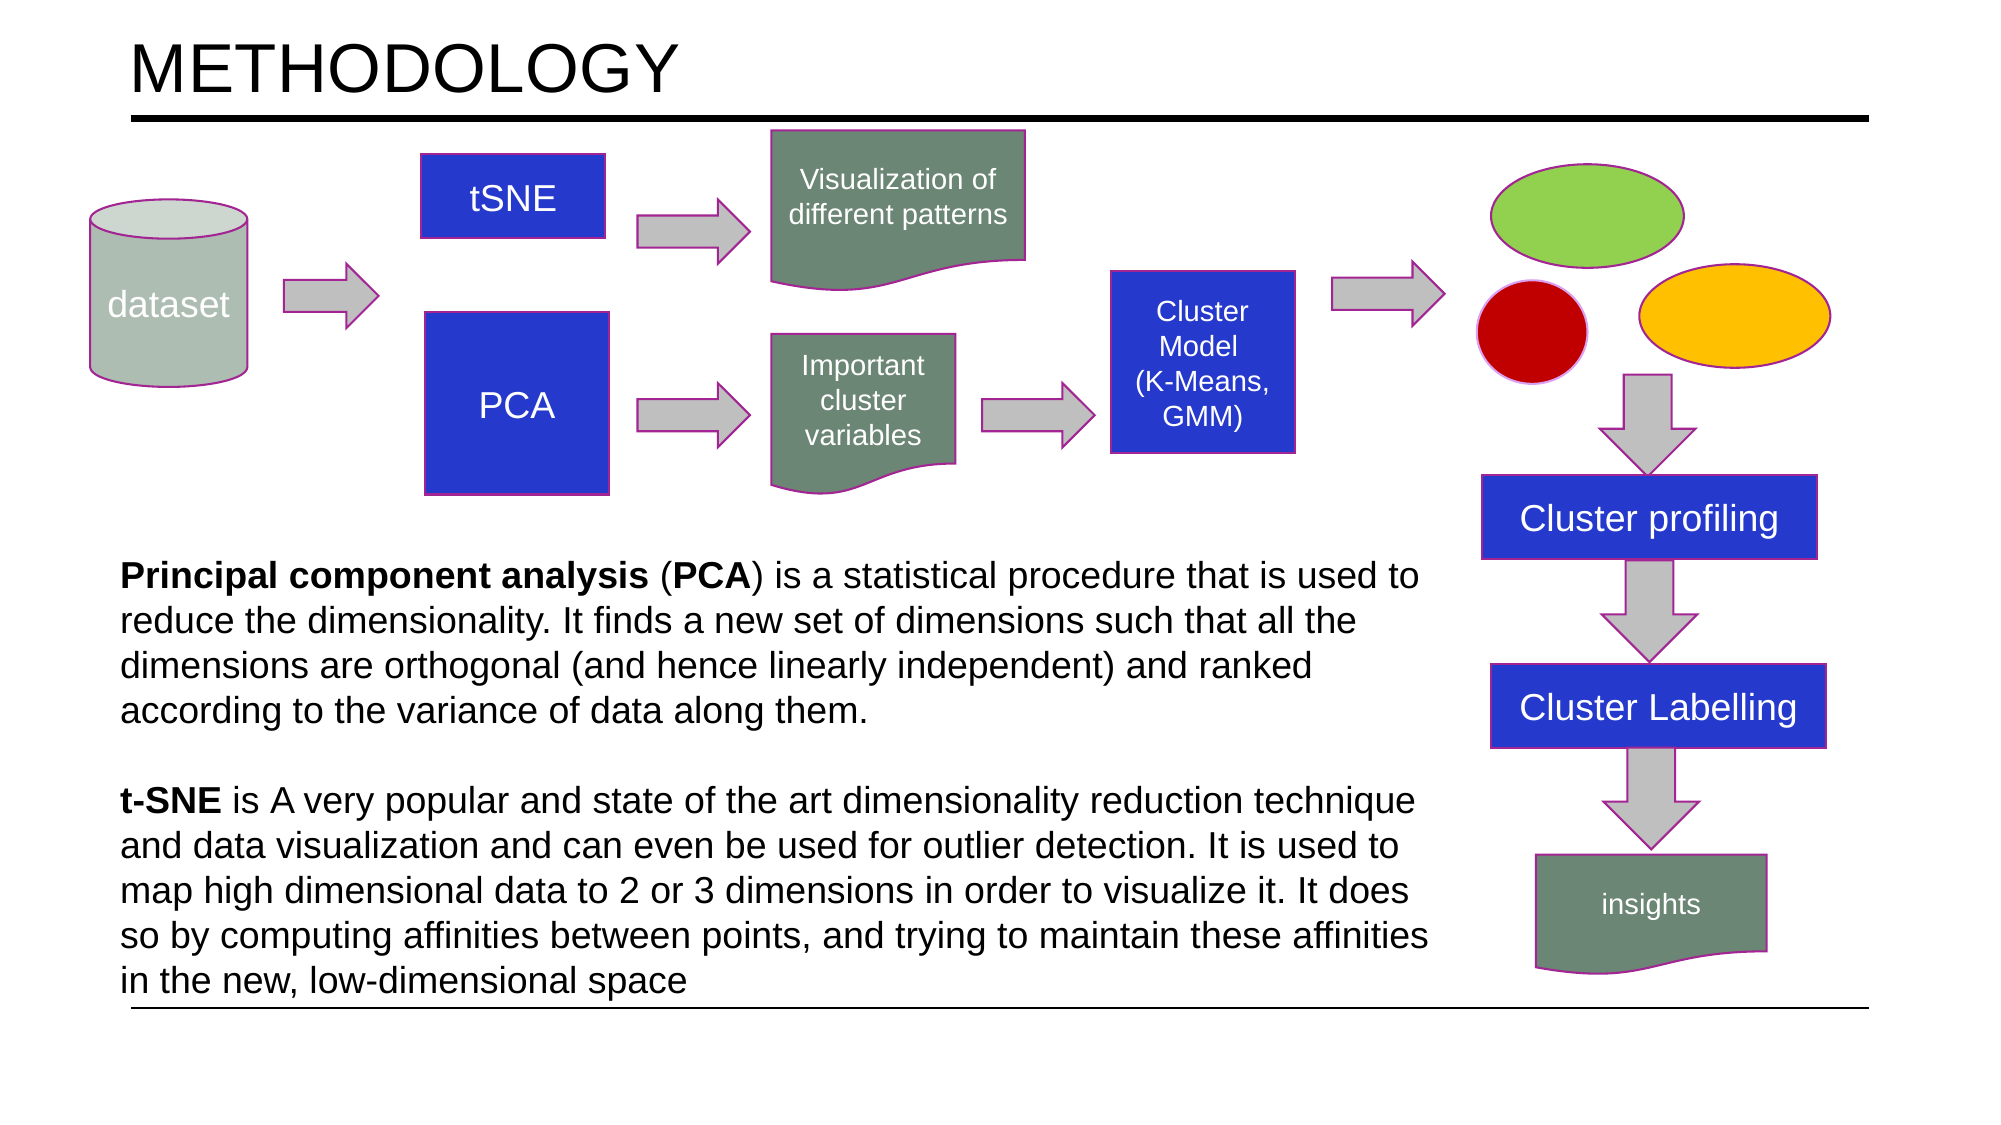

# Methodology
Visualization of different patterns
tSNE

dataset

Cluster Model
(K-Means, GMM)

PCA
Important cluster variables

Cluster profiling
Principal component analysis (PCA) is a statistical procedure that is used to reduce the dimensionality. It finds a new set of dimensions such that all the dimensions are orthogonal (and hence linearly independent) and ranked according to the variance of data along them.

t-SNE is A very popular and state of the art dimensionality reduction technique and data visualization and can even be used for outlier detection. It is used to map high dimensional data to 2 or 3 dimensions in order to visualize it. It does so by computing affinities between points, and trying to maintain these affinities in the new, low-dimensional space

Cluster Labelling

insights